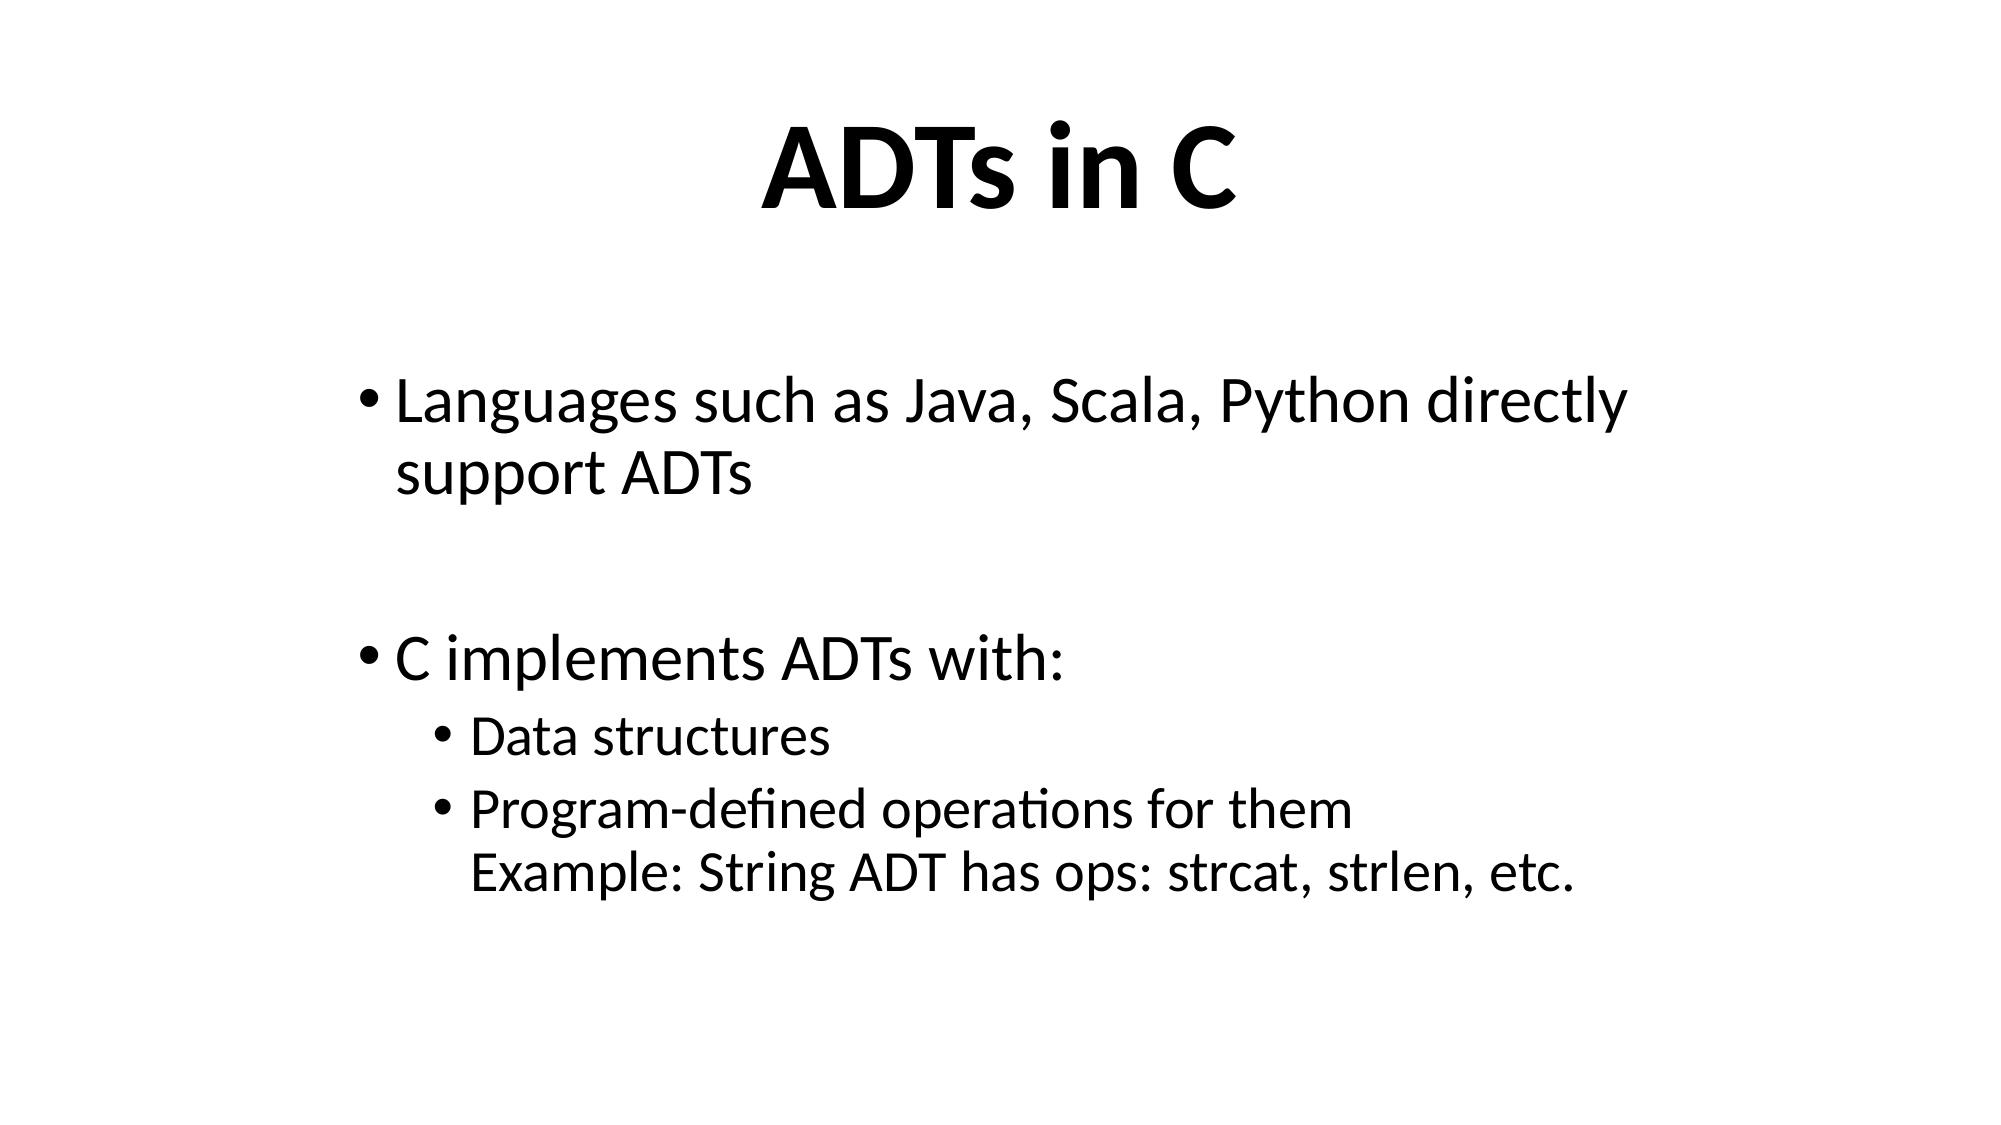

# ADTs in C
Languages such as Java, Scala, Python directly support ADTs

C implements ADTs with:
Data structures
Program-defined operations for them
Example: String ADT has ops: strcat, strlen, etc.